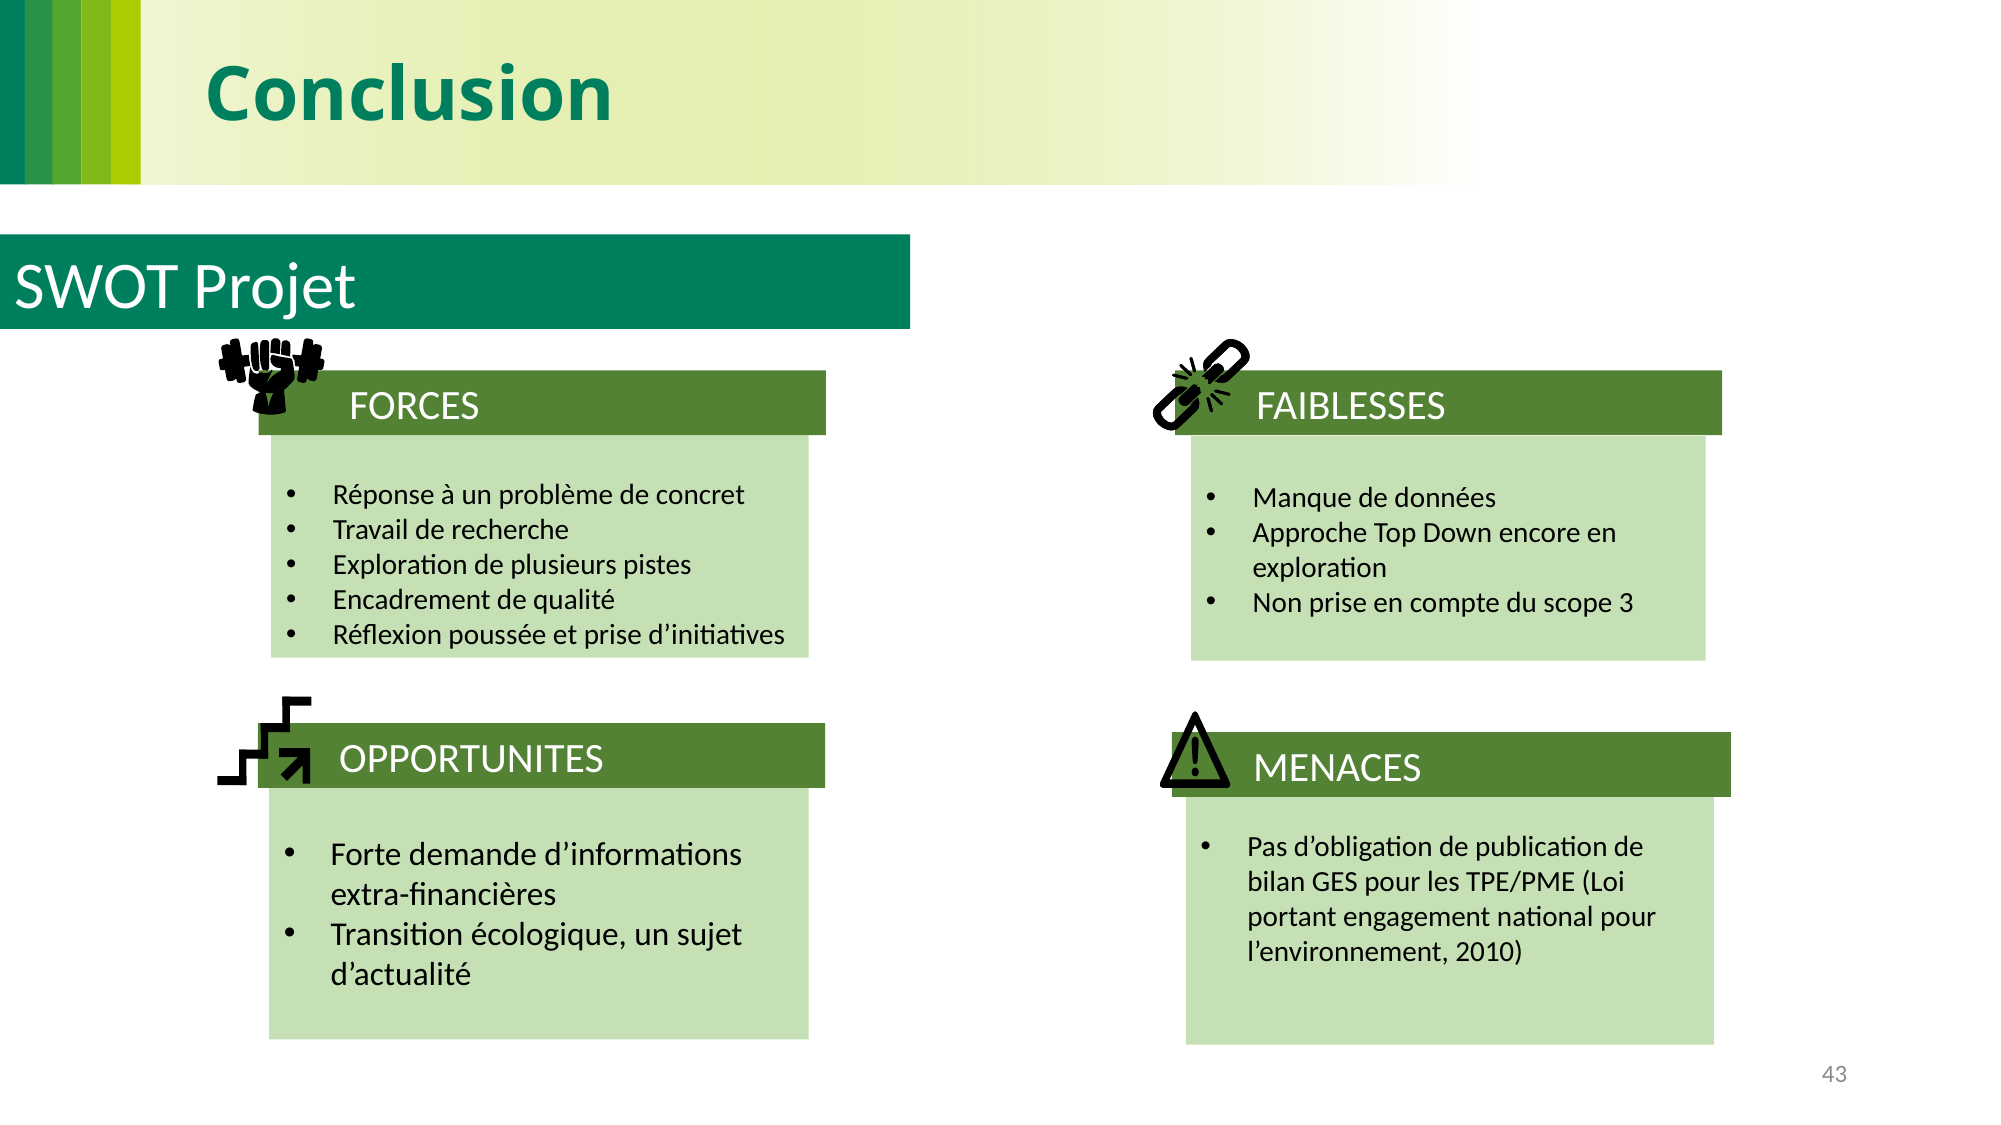

Conclusion
SWOT Projet

        FORCES
       FAIBLESSES

Réponse à un problème de concret
Travail de recherche
Exploration de plusieurs pistes
Encadrement de qualité
Réflexion poussée et prise d’initiatives

Manque de données
Approche Top Down encore en exploration
Non prise en compte du scope 3

       OPPORTUNITES
       MENACES

Forte demande d’informations extra-financières
Transition écologique, un sujet d’actualité

Pas d’obligation de publication de bilan GES pour les TPE/PME (Loi portant engagement national pour l’environnement, 2010)

43